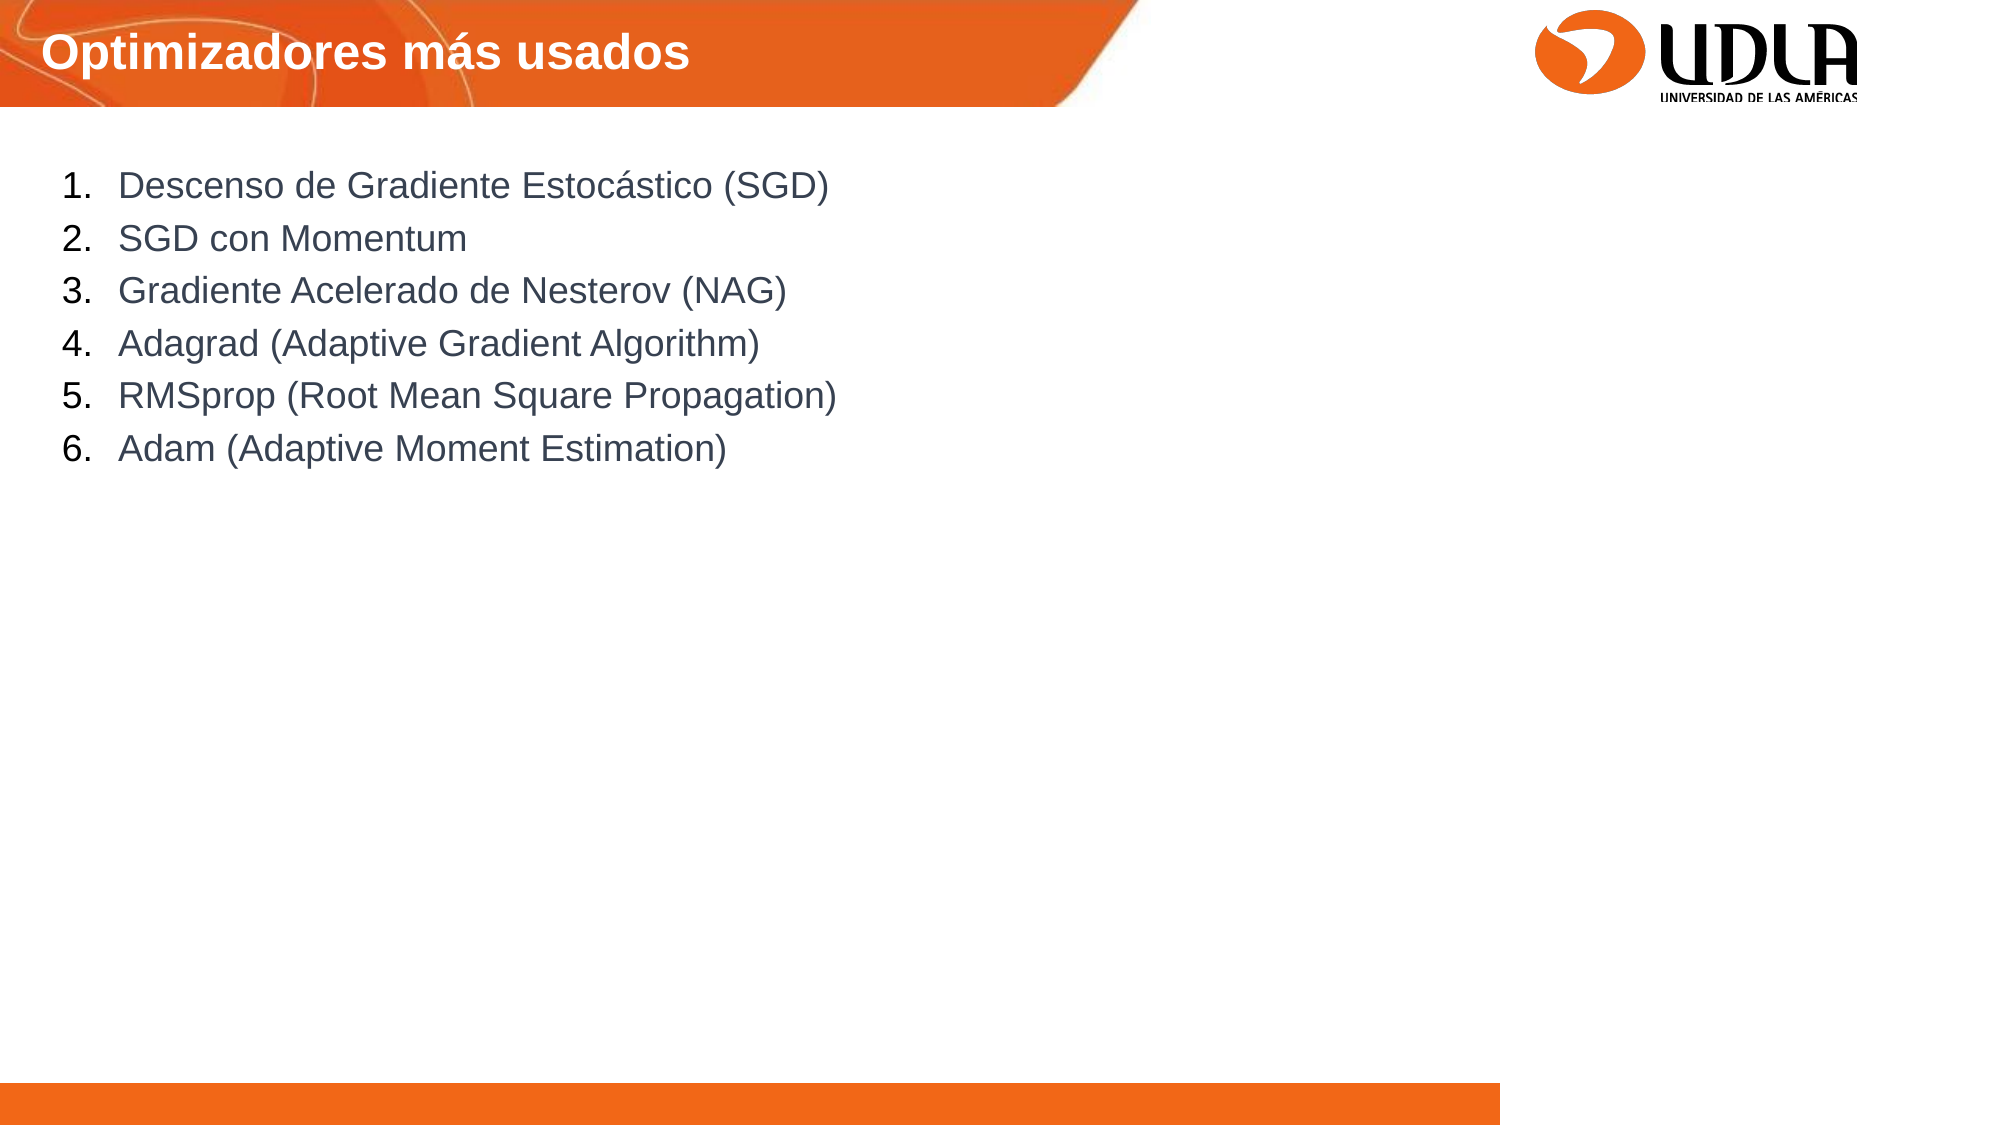

Optimizadores más usados
Descenso de Gradiente Estocástico (SGD)
SGD con Momentum
Gradiente Acelerado de Nesterov (NAG)
Adagrad (Adaptive Gradient Algorithm)
RMSprop (Root Mean Square Propagation)
Adam (Adaptive Moment Estimation)